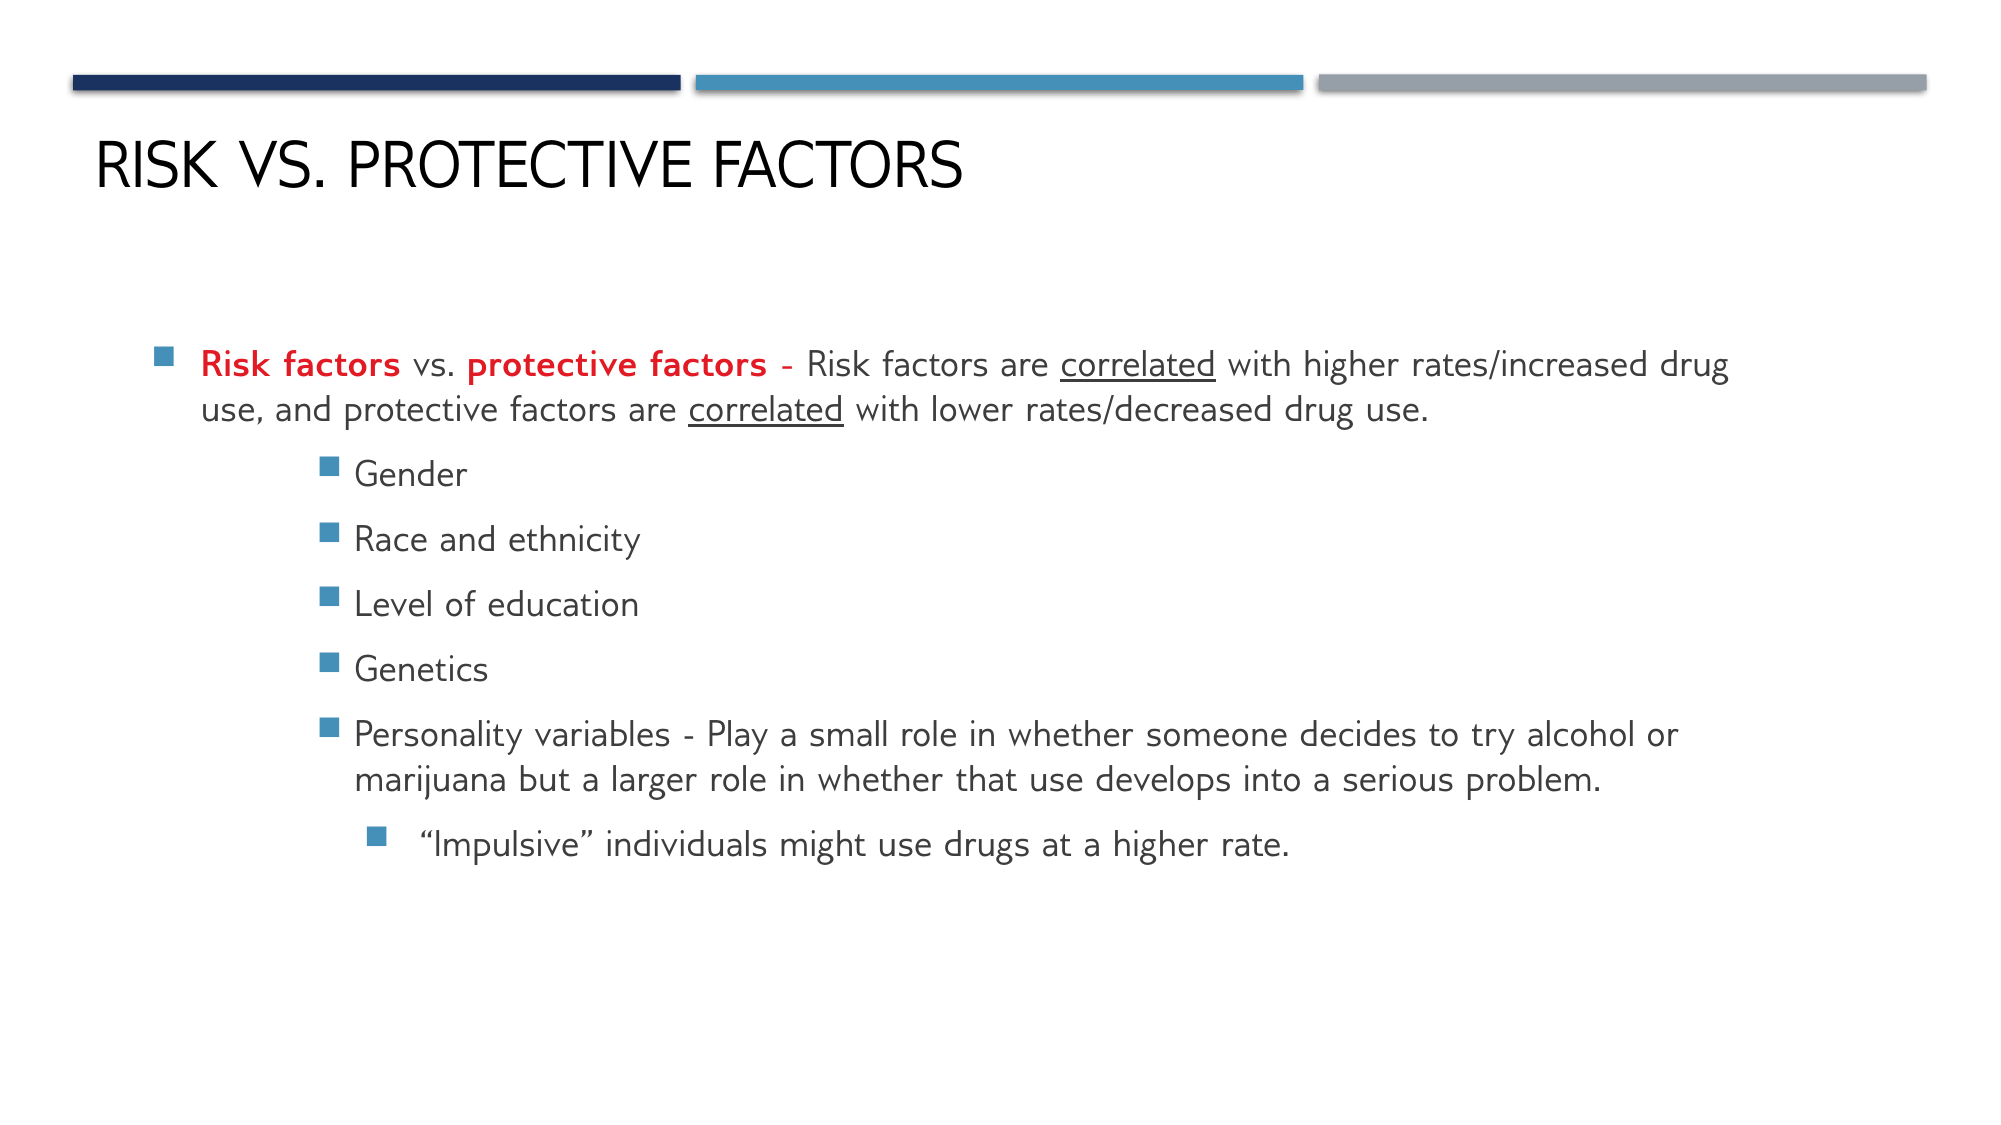

# Risk vs. Protective Factors
Risk factors vs. protective factors - Risk factors are correlated with higher rates/increased drug use, and protective factors are correlated with lower rates/decreased drug use.
Gender
Race and ethnicity
Level of education
Genetics
Personality variables - Play a small role in whether someone decides to try alcohol or marijuana but a larger role in whether that use develops into a serious problem.
“Impulsive” individuals might use drugs at a higher rate.